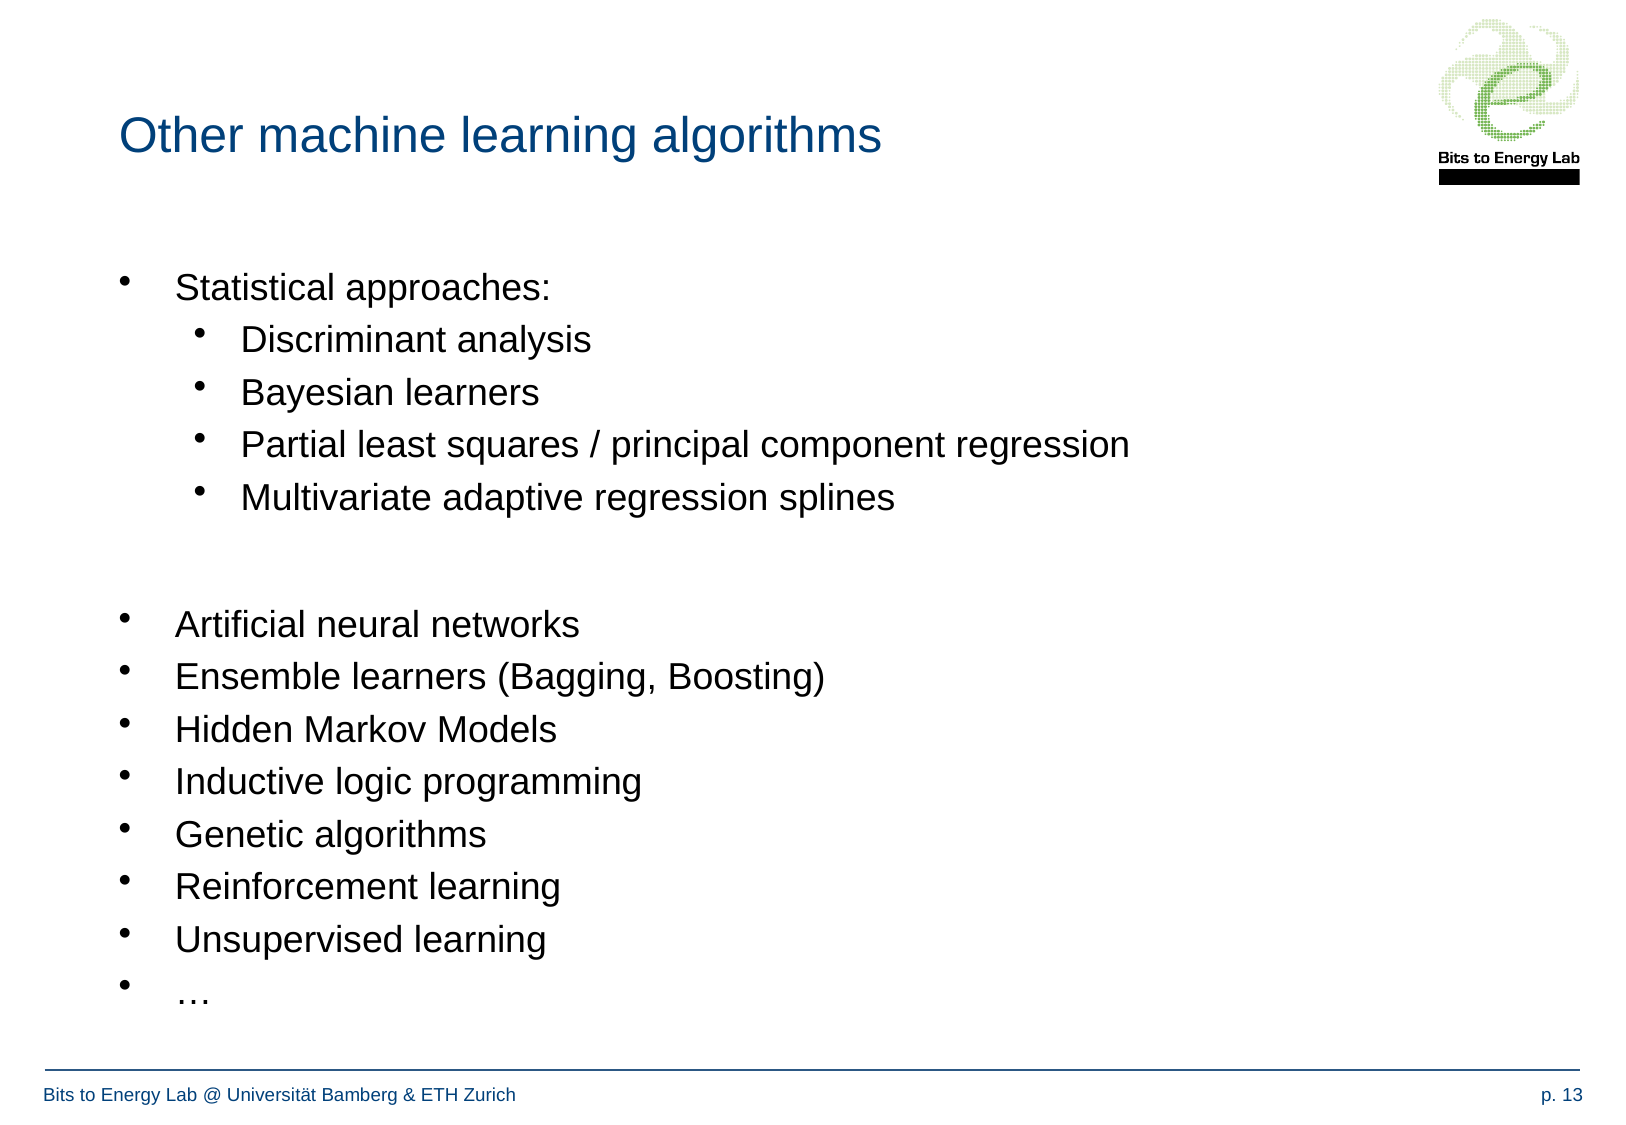

# Other machine learning algorithms
Statistical approaches:
Discriminant analysis
Bayesian learners
Partial least squares / principal component regression
Multivariate adaptive regression splines

Artificial neural networks
Ensemble learners (Bagging, Boosting)
Hidden Markov Models
Inductive logic programming
Genetic algorithms
Reinforcement learning
Unsupervised learning
…